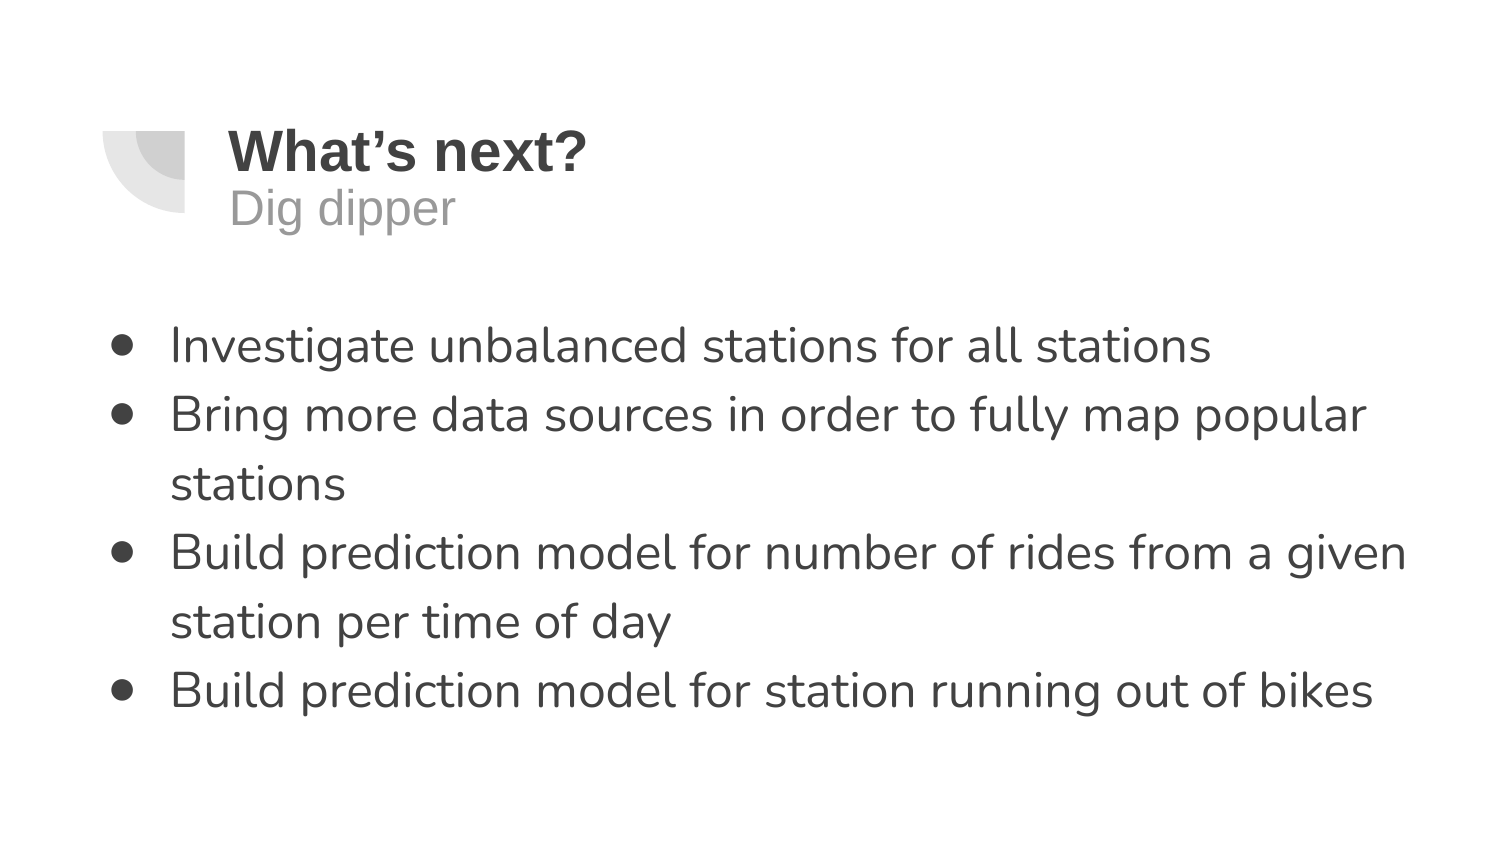

# What’s next?
Dig dipper
Investigate unbalanced stations for all stations
Bring more data sources in order to fully map popular stations
Build prediction model for number of rides from a given station per time of day
Build prediction model for station running out of bikes